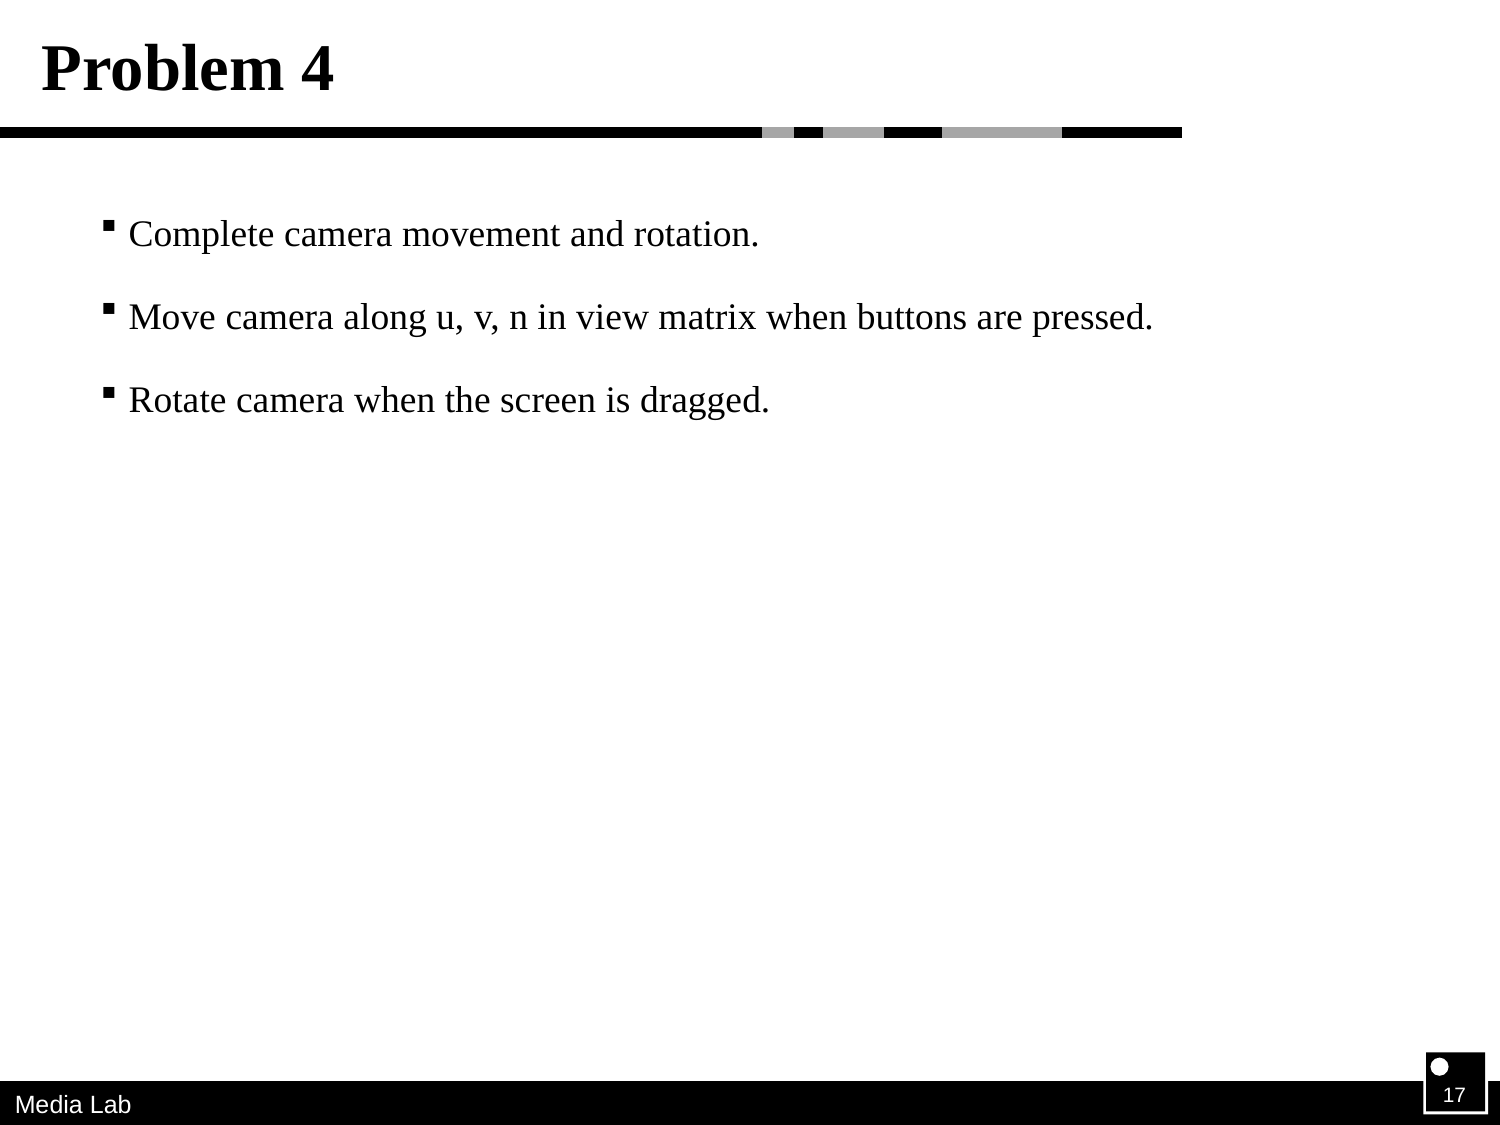

# Problem 4
Complete camera movement and rotation.
Move camera along u, v, n in view matrix when buttons are pressed.
Rotate camera when the screen is dragged.
17